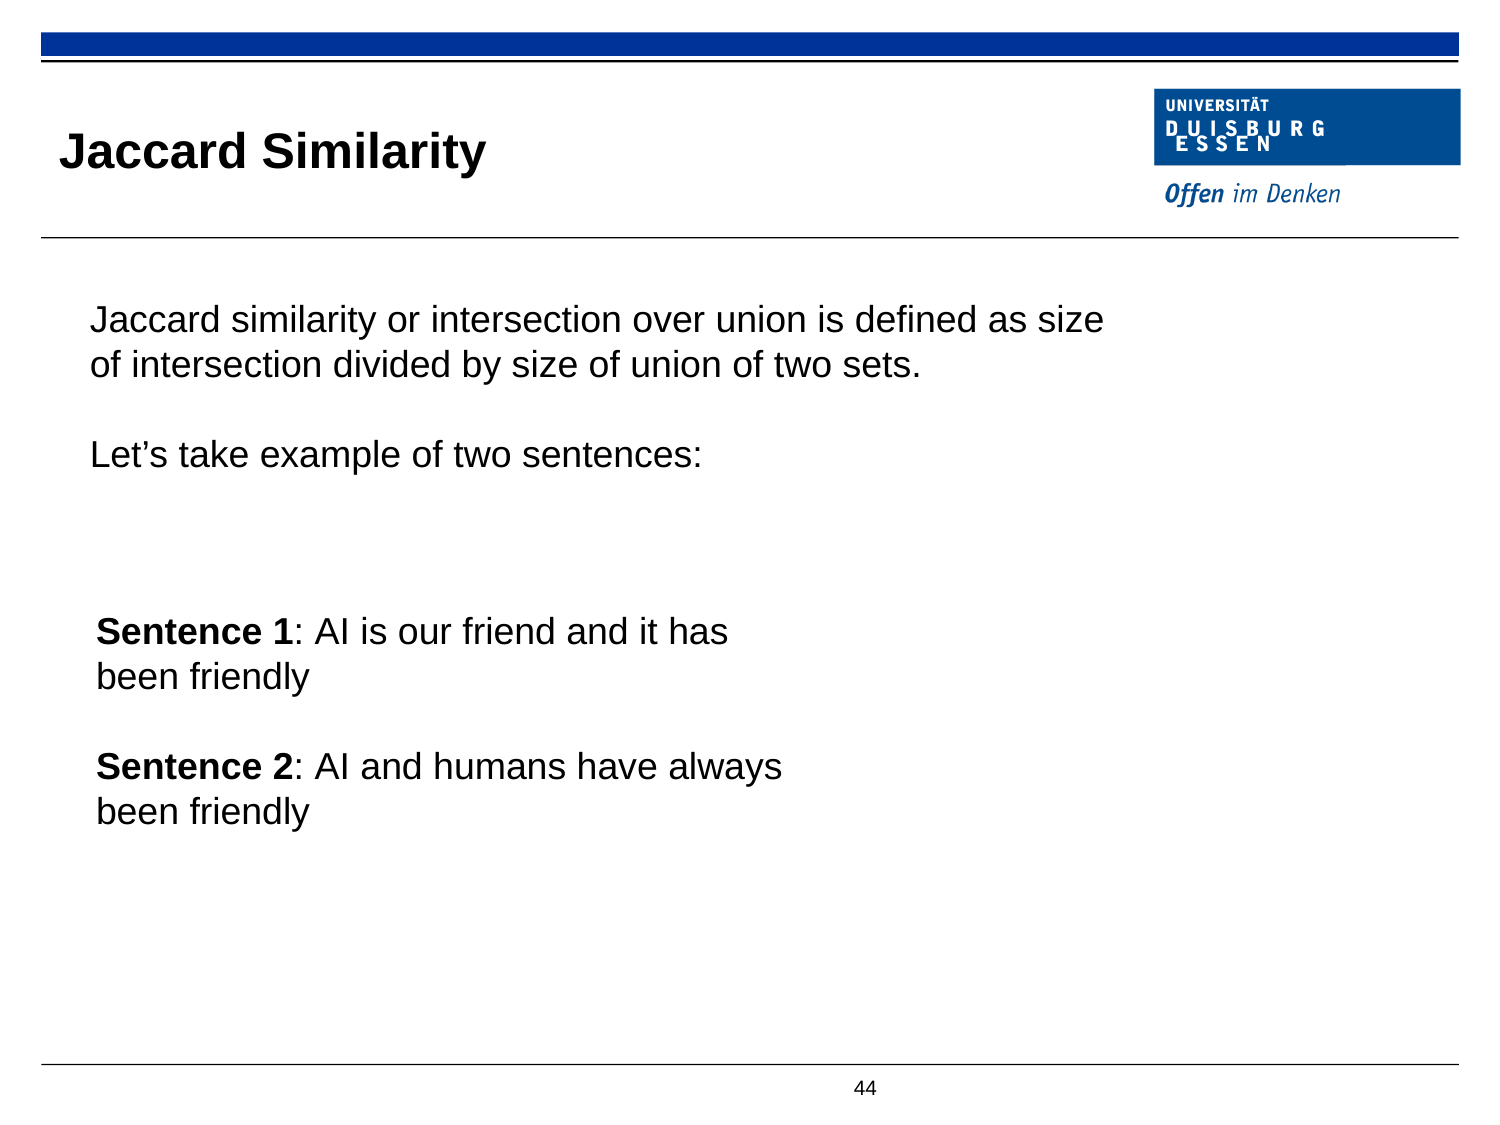

# Jaccard Similarity
Jaccard similarity or intersection over union is defined as size of intersection divided by size of union of two sets.

Let’s take example of two sentences:
Sentence 1: AI is our friend and it has been friendly

Sentence 2: AI and humans have always been friendly